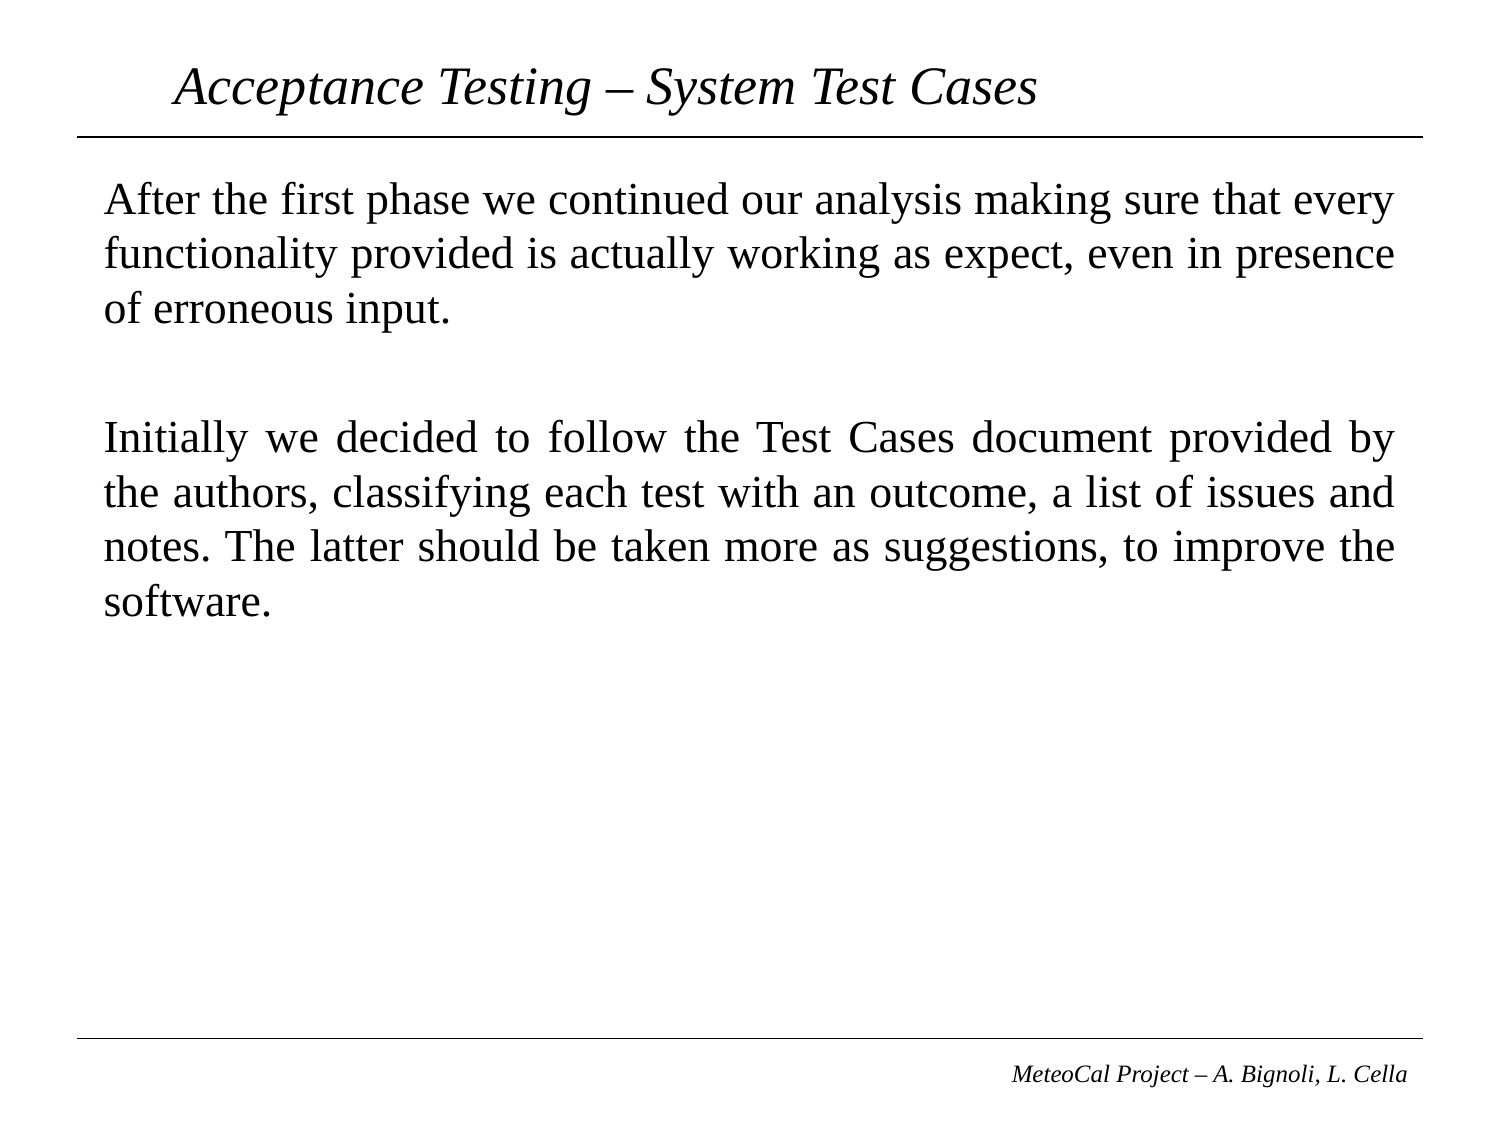

# Acceptance Testing – System Test Cases
After the first phase we continued our analysis making sure that every functionality provided is actually working as expect, even in presence of erroneous input.

Initially we decided to follow the Test Cases document provided by the authors, classifying each test with an outcome, a list of issues and notes. The latter should be taken more as suggestions, to improve the software.

MeteoCal Project – A. Bignoli, L. Cella